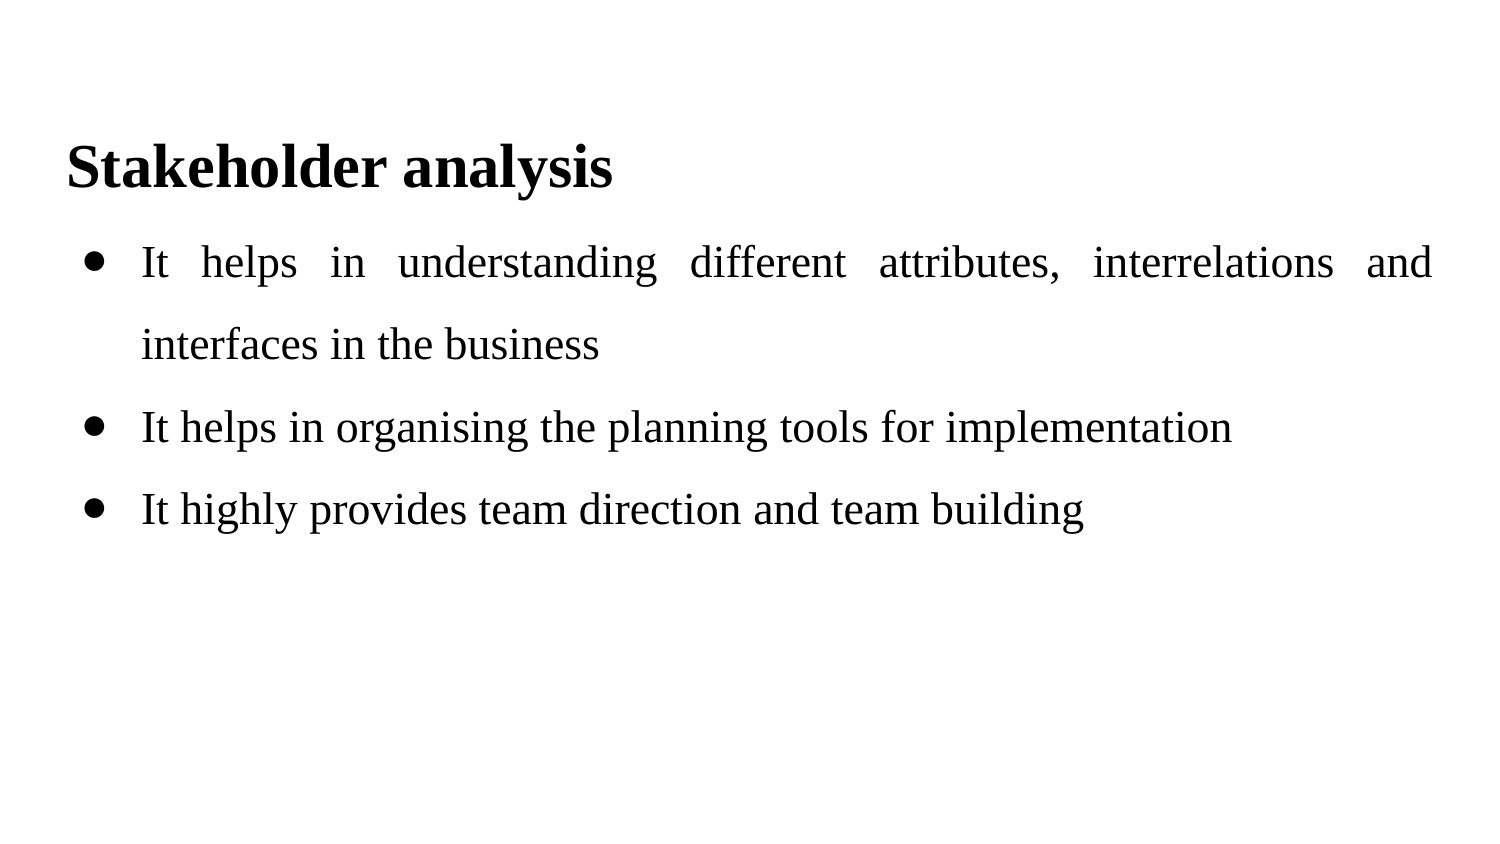

# Stakeholder analysis
It helps in understanding different attributes, interrelations and interfaces in the business
It helps in organising the planning tools for implementation
It highly provides team direction and team building